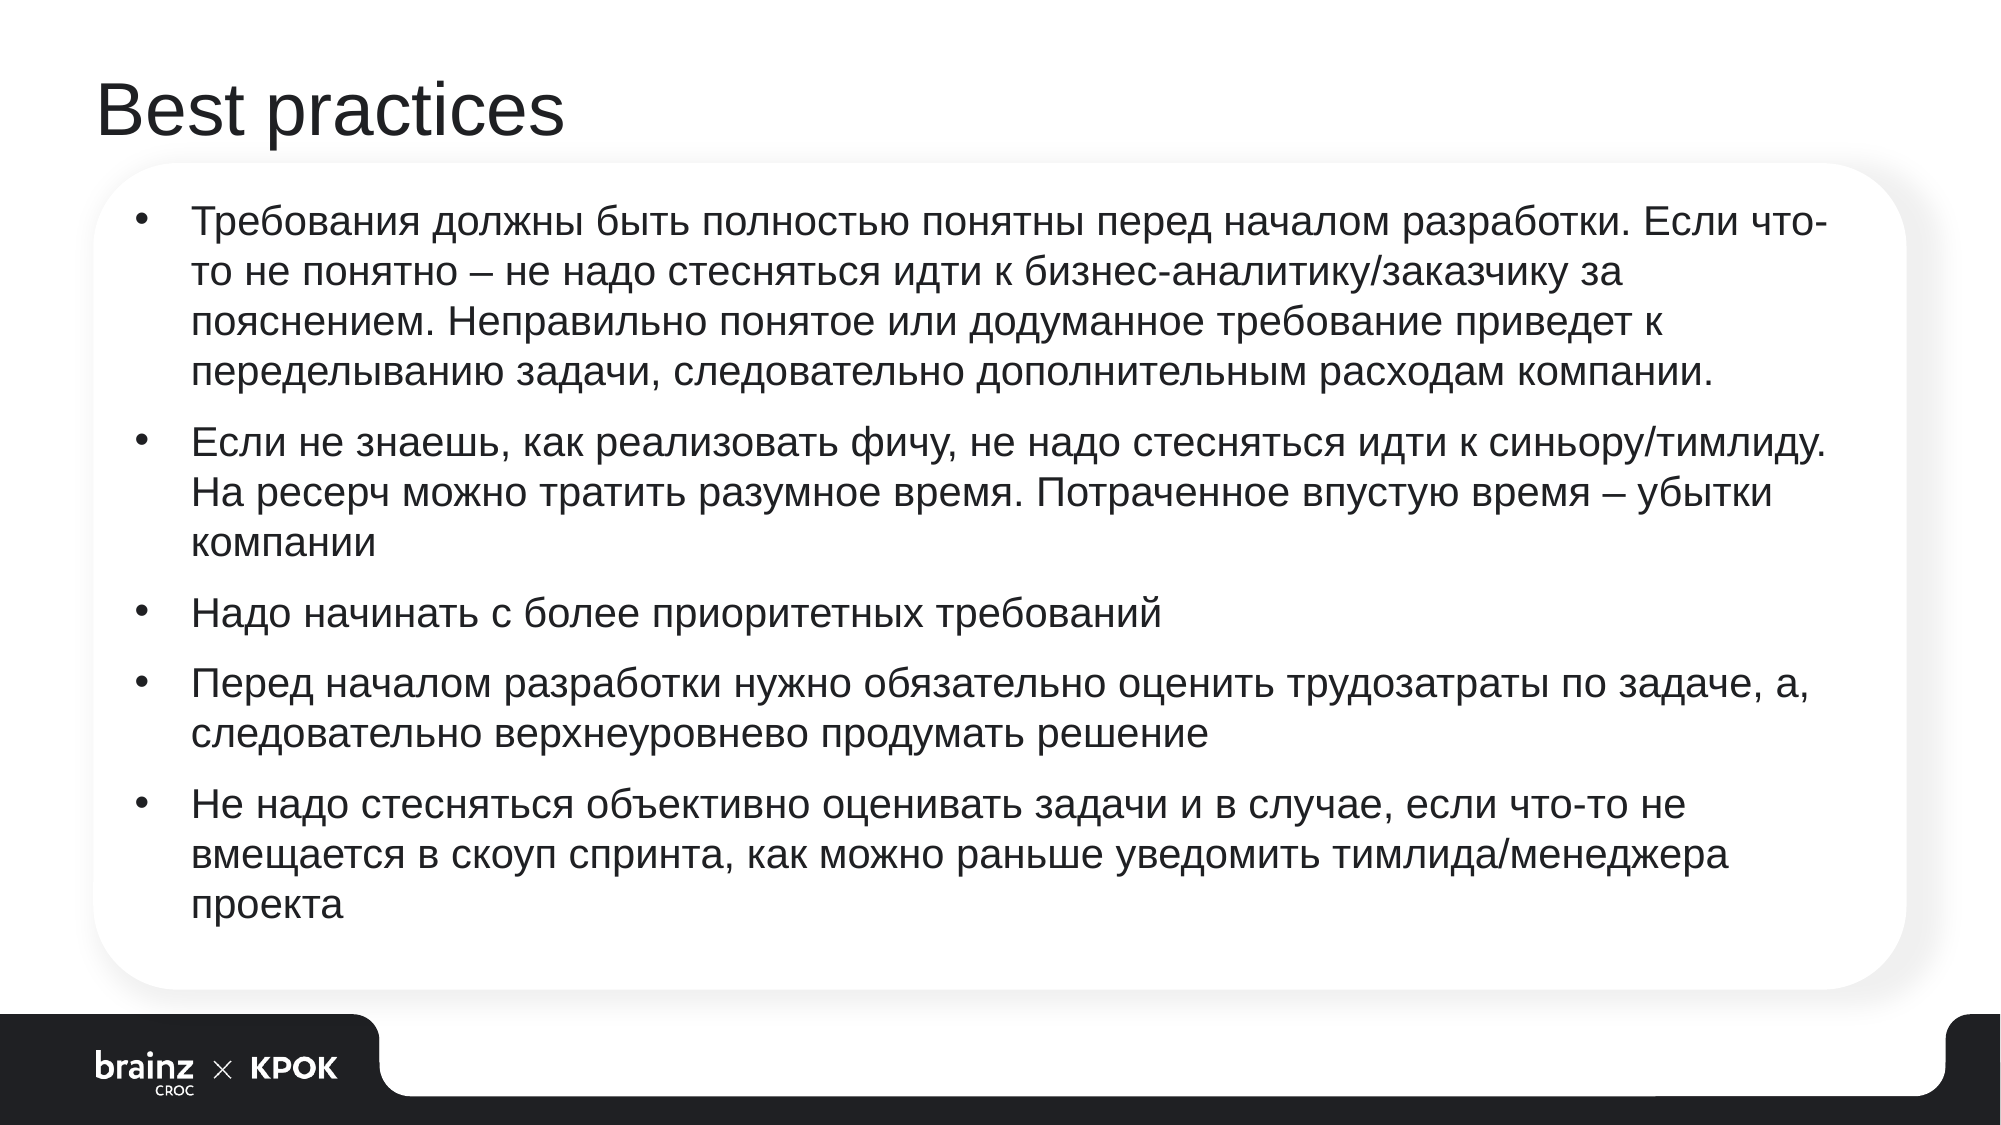

# Best practices

Требования должны быть полностью понятны перед началом разработки. Если что-то не понятно – не надо стесняться идти к бизнес-аналитику/заказчику за пояснением. Неправильно понятое или додуманное требование приведет к переделыванию задачи, следовательно дополнительным расходам компании.
Если не знаешь, как реализовать фичу, не надо стесняться идти к синьору/тимлиду. На ресерч можно тратить разумное время. Потраченное впустую время – убытки компании
Надо начинать с более приоритетных требований
Перед началом разработки нужно обязательно оценить трудозатраты по задаче, а, следовательно верхнеуровнево продумать решение
Не надо стесняться объективно оценивать задачи и в случае, если что-то не вмещается в скоуп спринта, как можно раньше уведомить тимлида/менеджера проекта